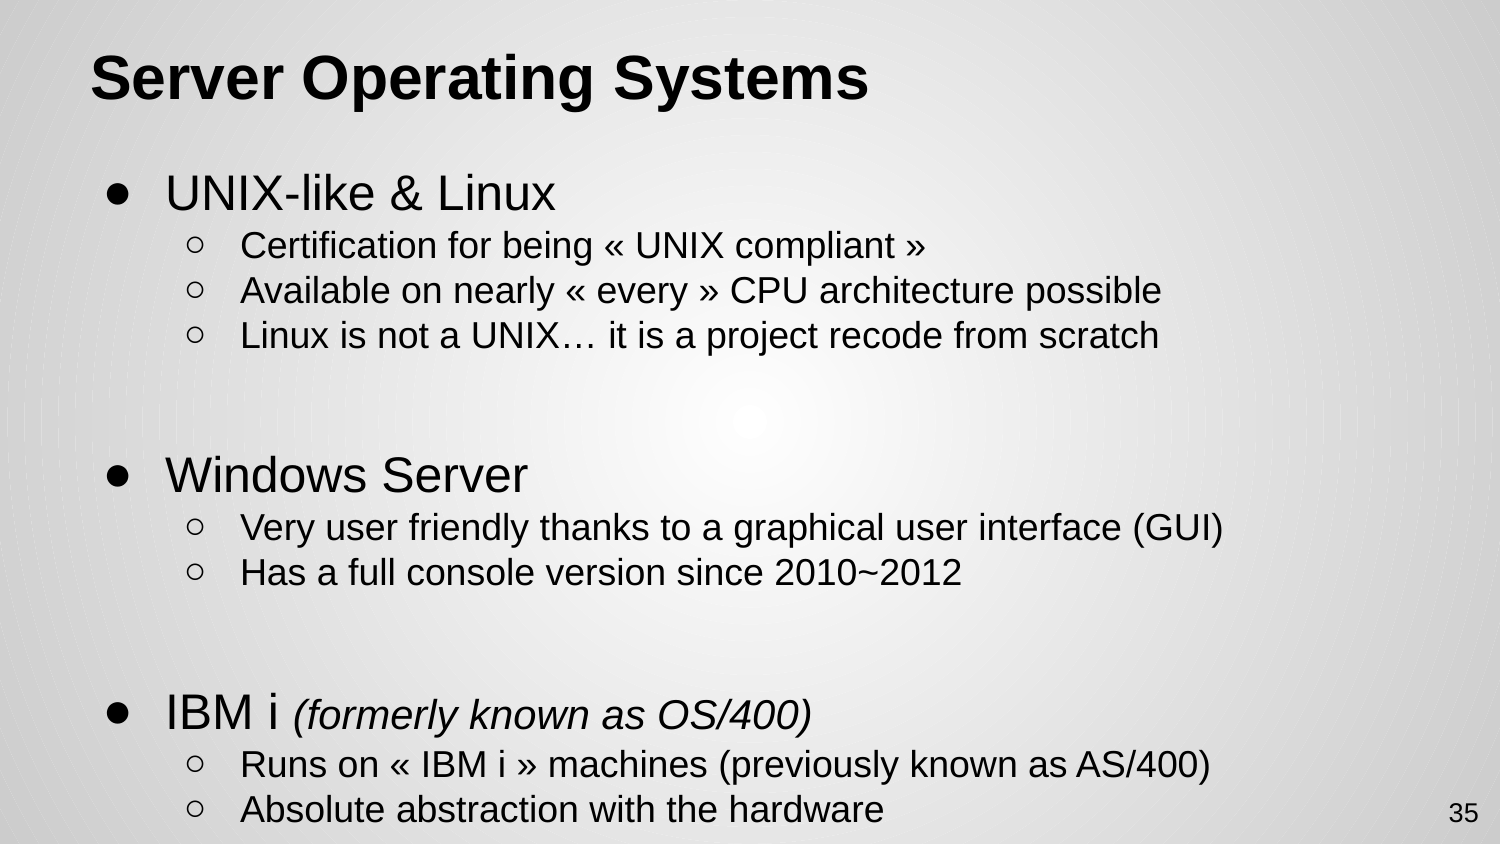

# Server Operating Systems
UNIX-like & Linux
Certification for being « UNIX compliant »
Available on nearly « every » CPU architecture possible
Linux is not a UNIX… it is a project recode from scratch

Windows Server
Very user friendly thanks to a graphical user interface (GUI)
Has a full console version since 2010~2012

IBM i (formerly known as OS/400)
Runs on « IBM i » machines (previously known as AS/400)
Absolute abstraction with the hardware

35